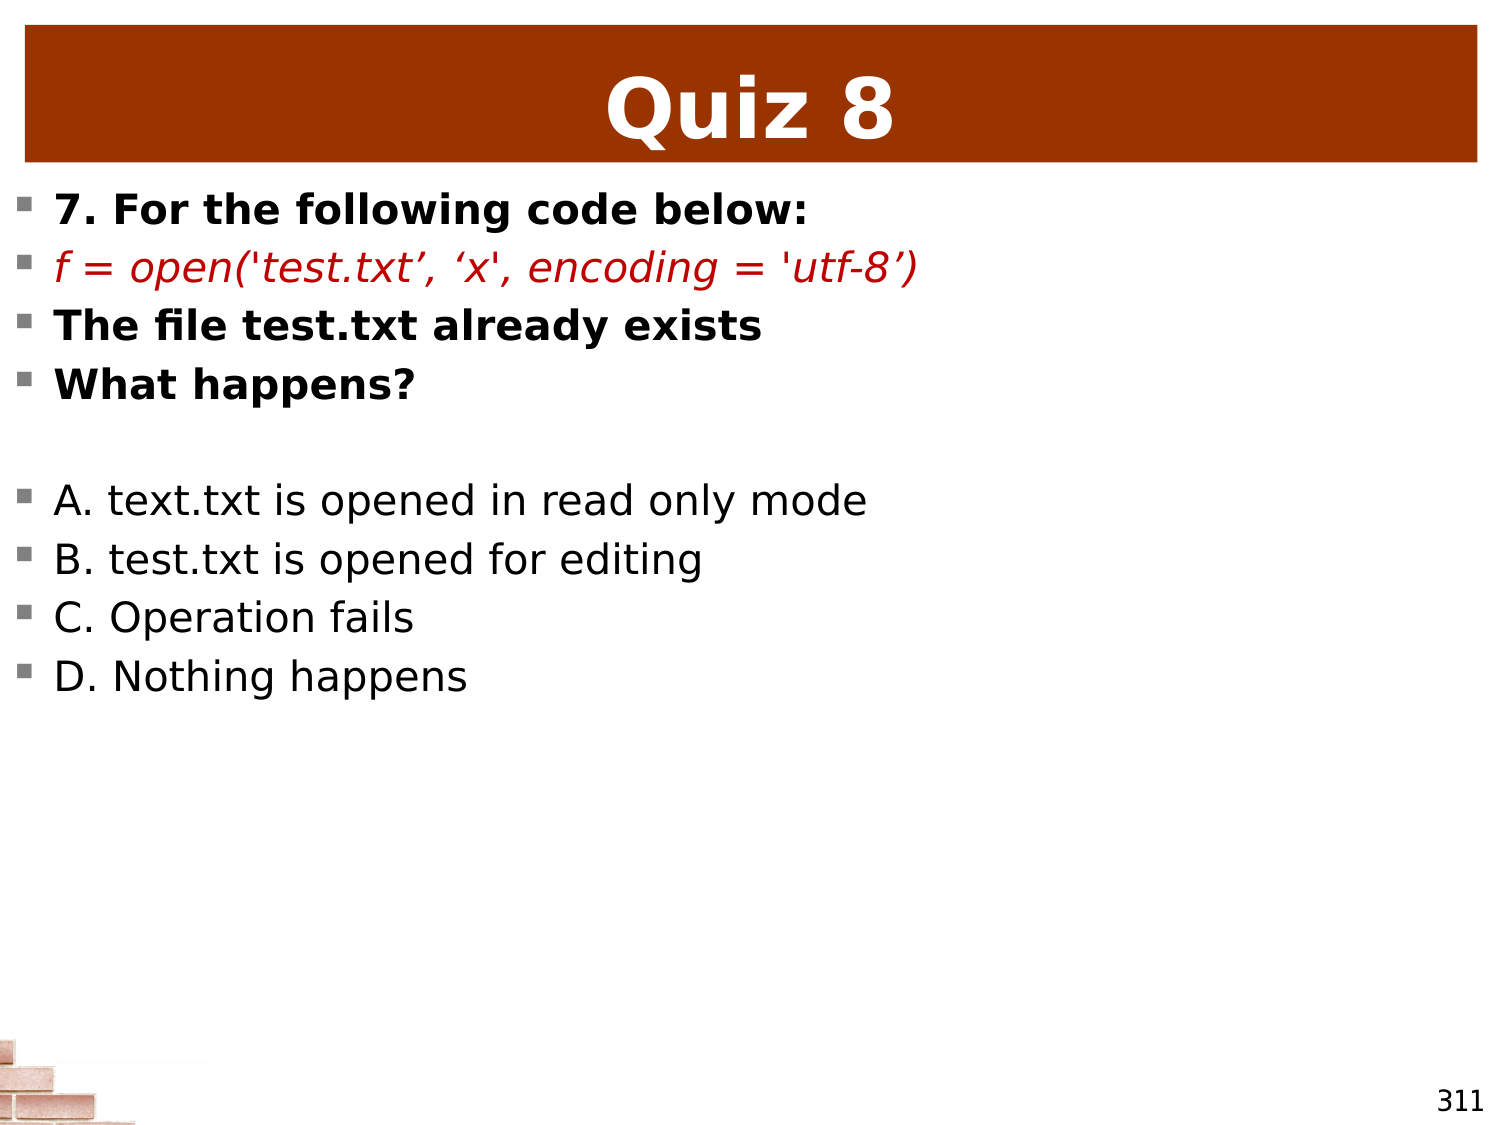

# Quiz 8
7. For the following code below:
f = open('test.txt’, ‘x', encoding = 'utf-8’)
The file test.txt already exists
What happens?

A. text.txt is opened in read only mode
B. test.txt is opened for editing
C. Operation fails
D. Nothing happens

311